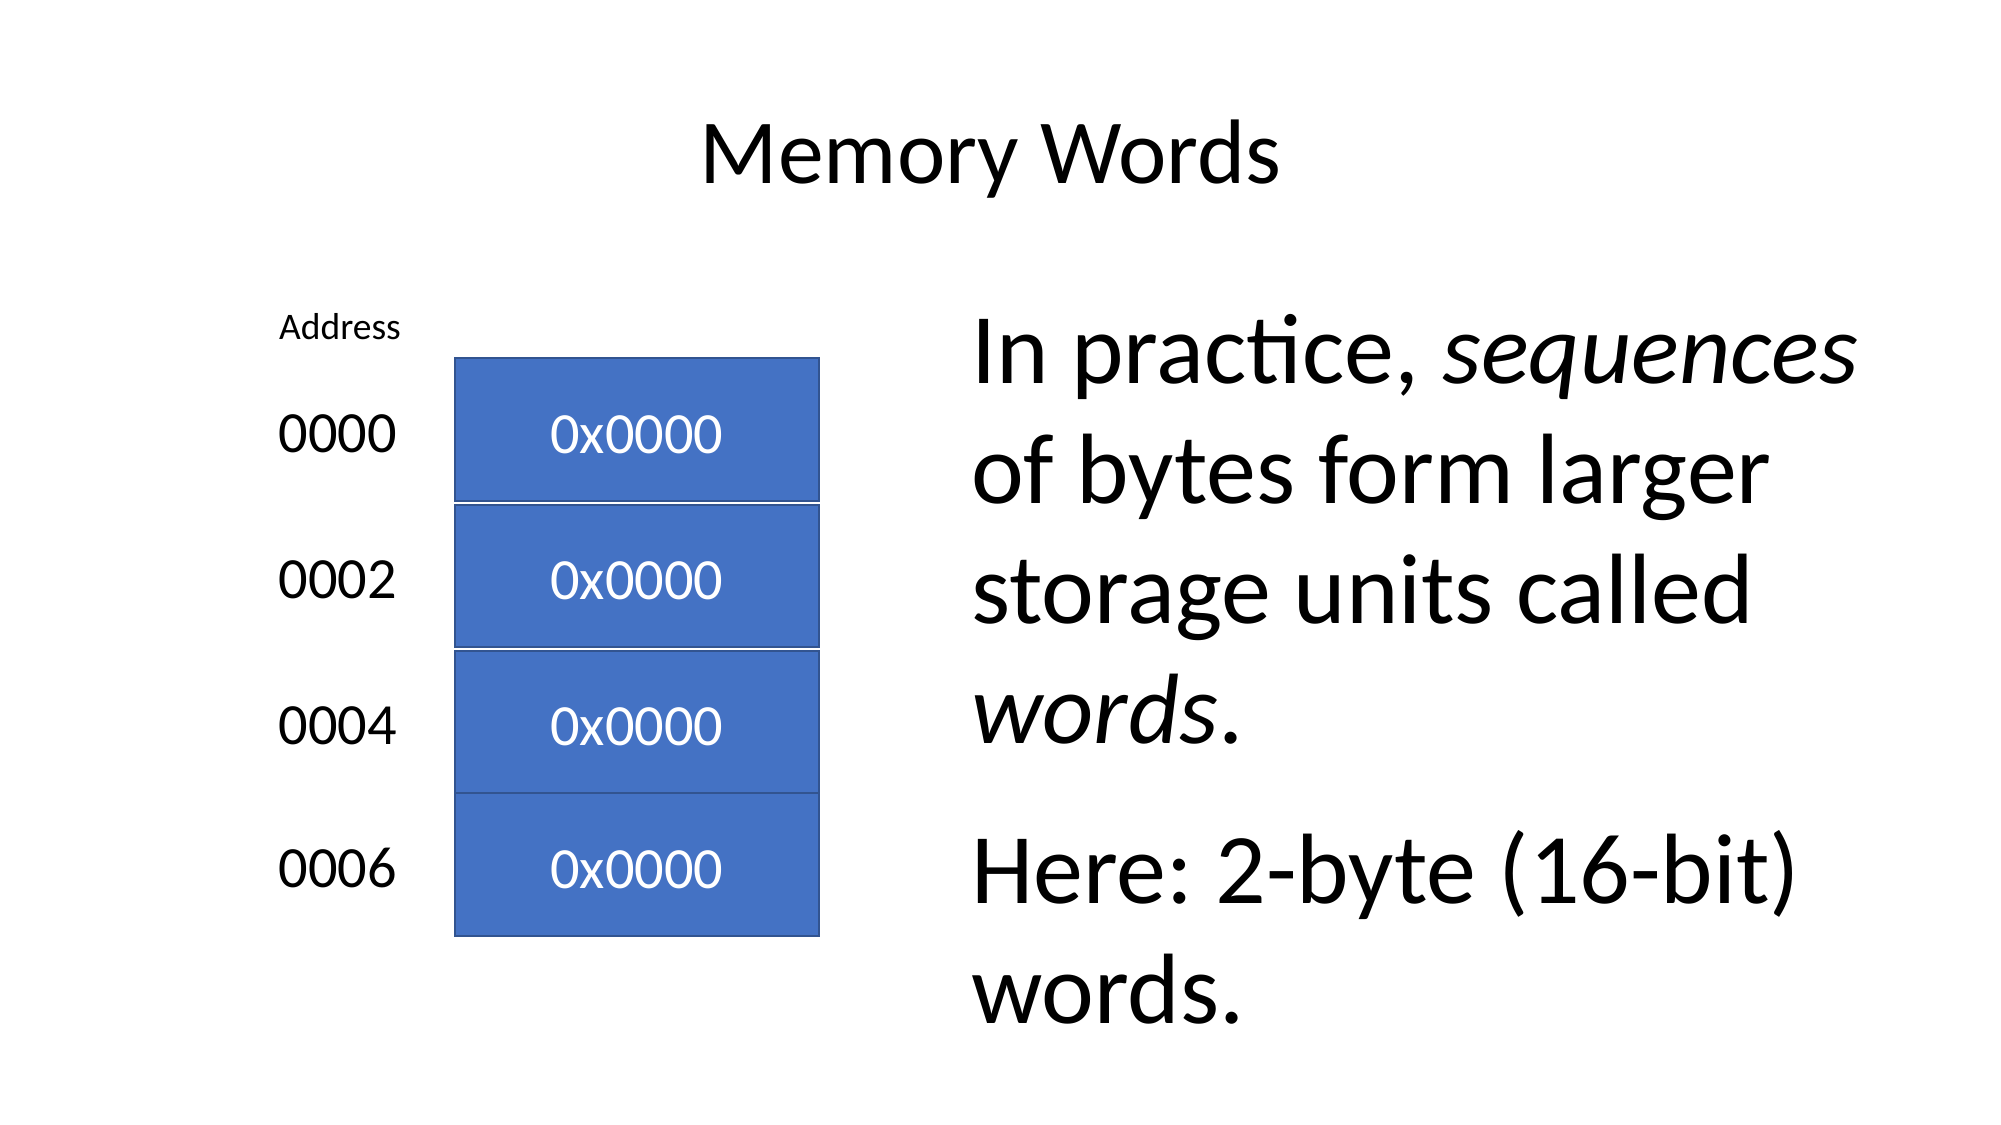

# Memory Words
In practice, sequences of bytes form larger storage units called words.

Here: 2-byte (16-bit) words.
Address
0x0000
0000
0x0000
0002
0x0000
0004
0x0000
0006